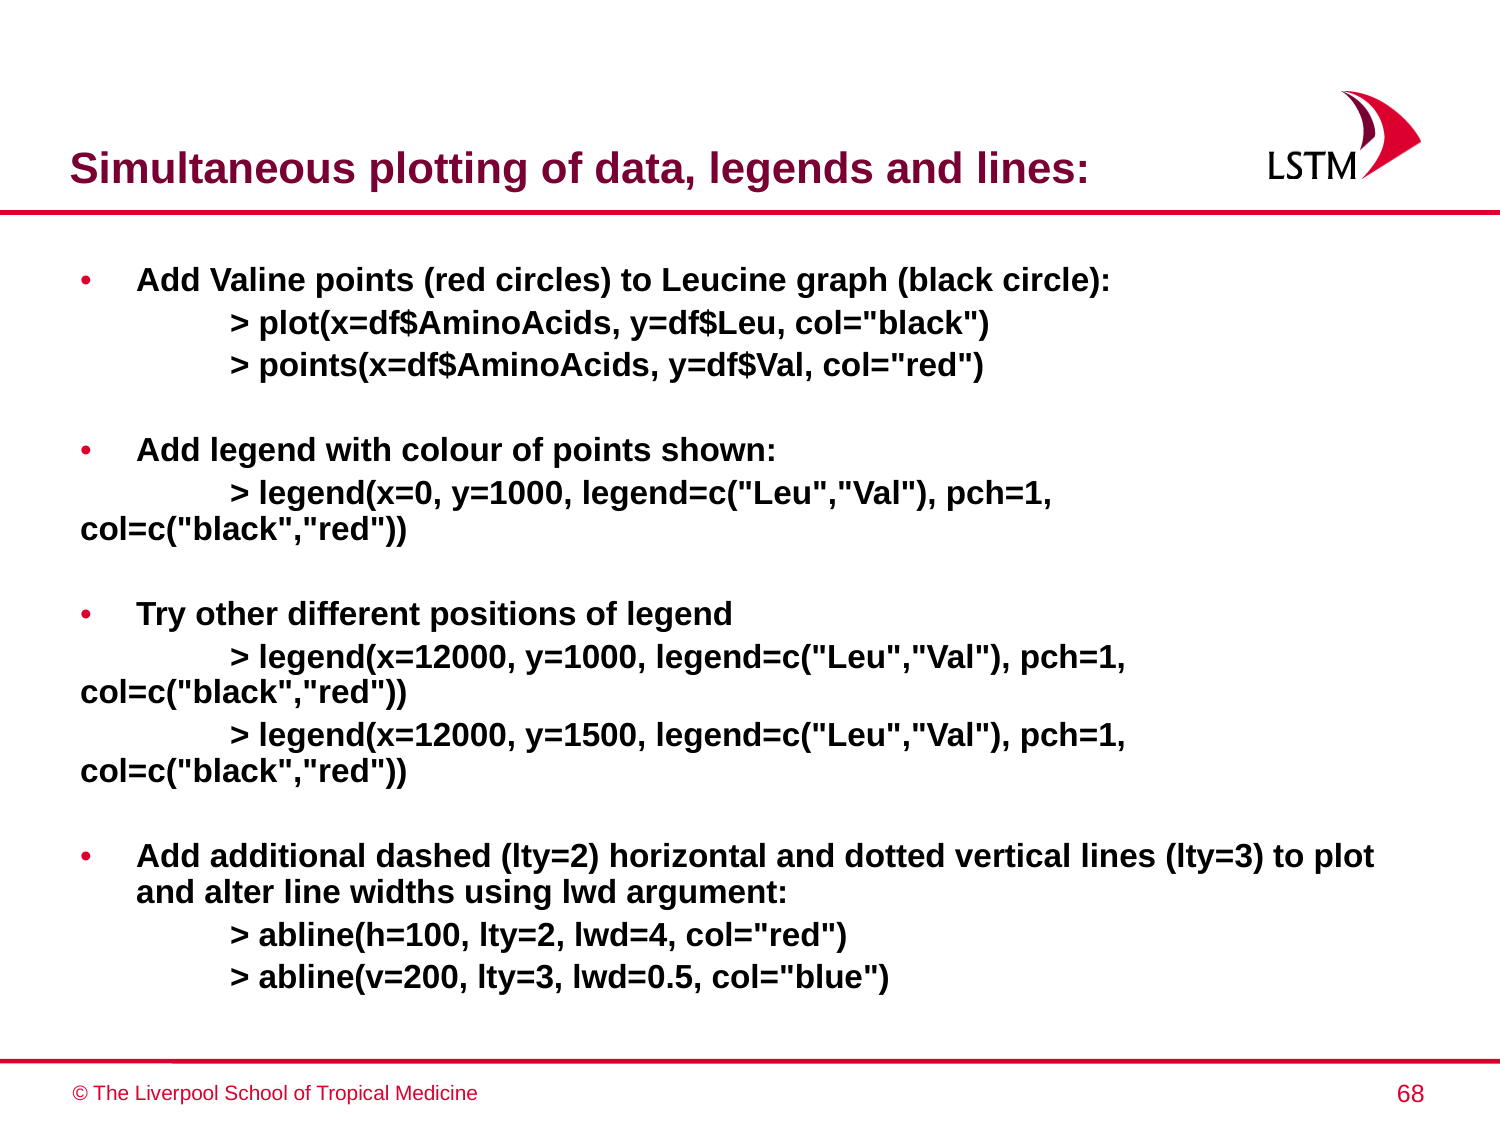

# Simultaneous plotting of data, legends and lines:
Add Valine points (red circles) to Leucine graph (black circle):
	> plot(x=df$AminoAcids, y=df$Leu, col="black")
	> points(x=df$AminoAcids, y=df$Val, col="red")

Add legend with colour of points shown:
	> legend(x=0, y=1000, legend=c("Leu","Val"), pch=1, 	col=c("black","red"))

Try other different positions of legend
	> legend(x=12000, y=1000, legend=c("Leu","Val"), pch=1, 	col=c("black","red"))
	> legend(x=12000, y=1500, legend=c("Leu","Val"), pch=1, 	col=c("black","red"))

Add additional dashed (lty=2) horizontal and dotted vertical lines (lty=3) to plot and alter line widths using lwd argument:
	> abline(h=100, lty=2, lwd=4, col="red")
	> abline(v=200, lty=3, lwd=0.5, col="blue")